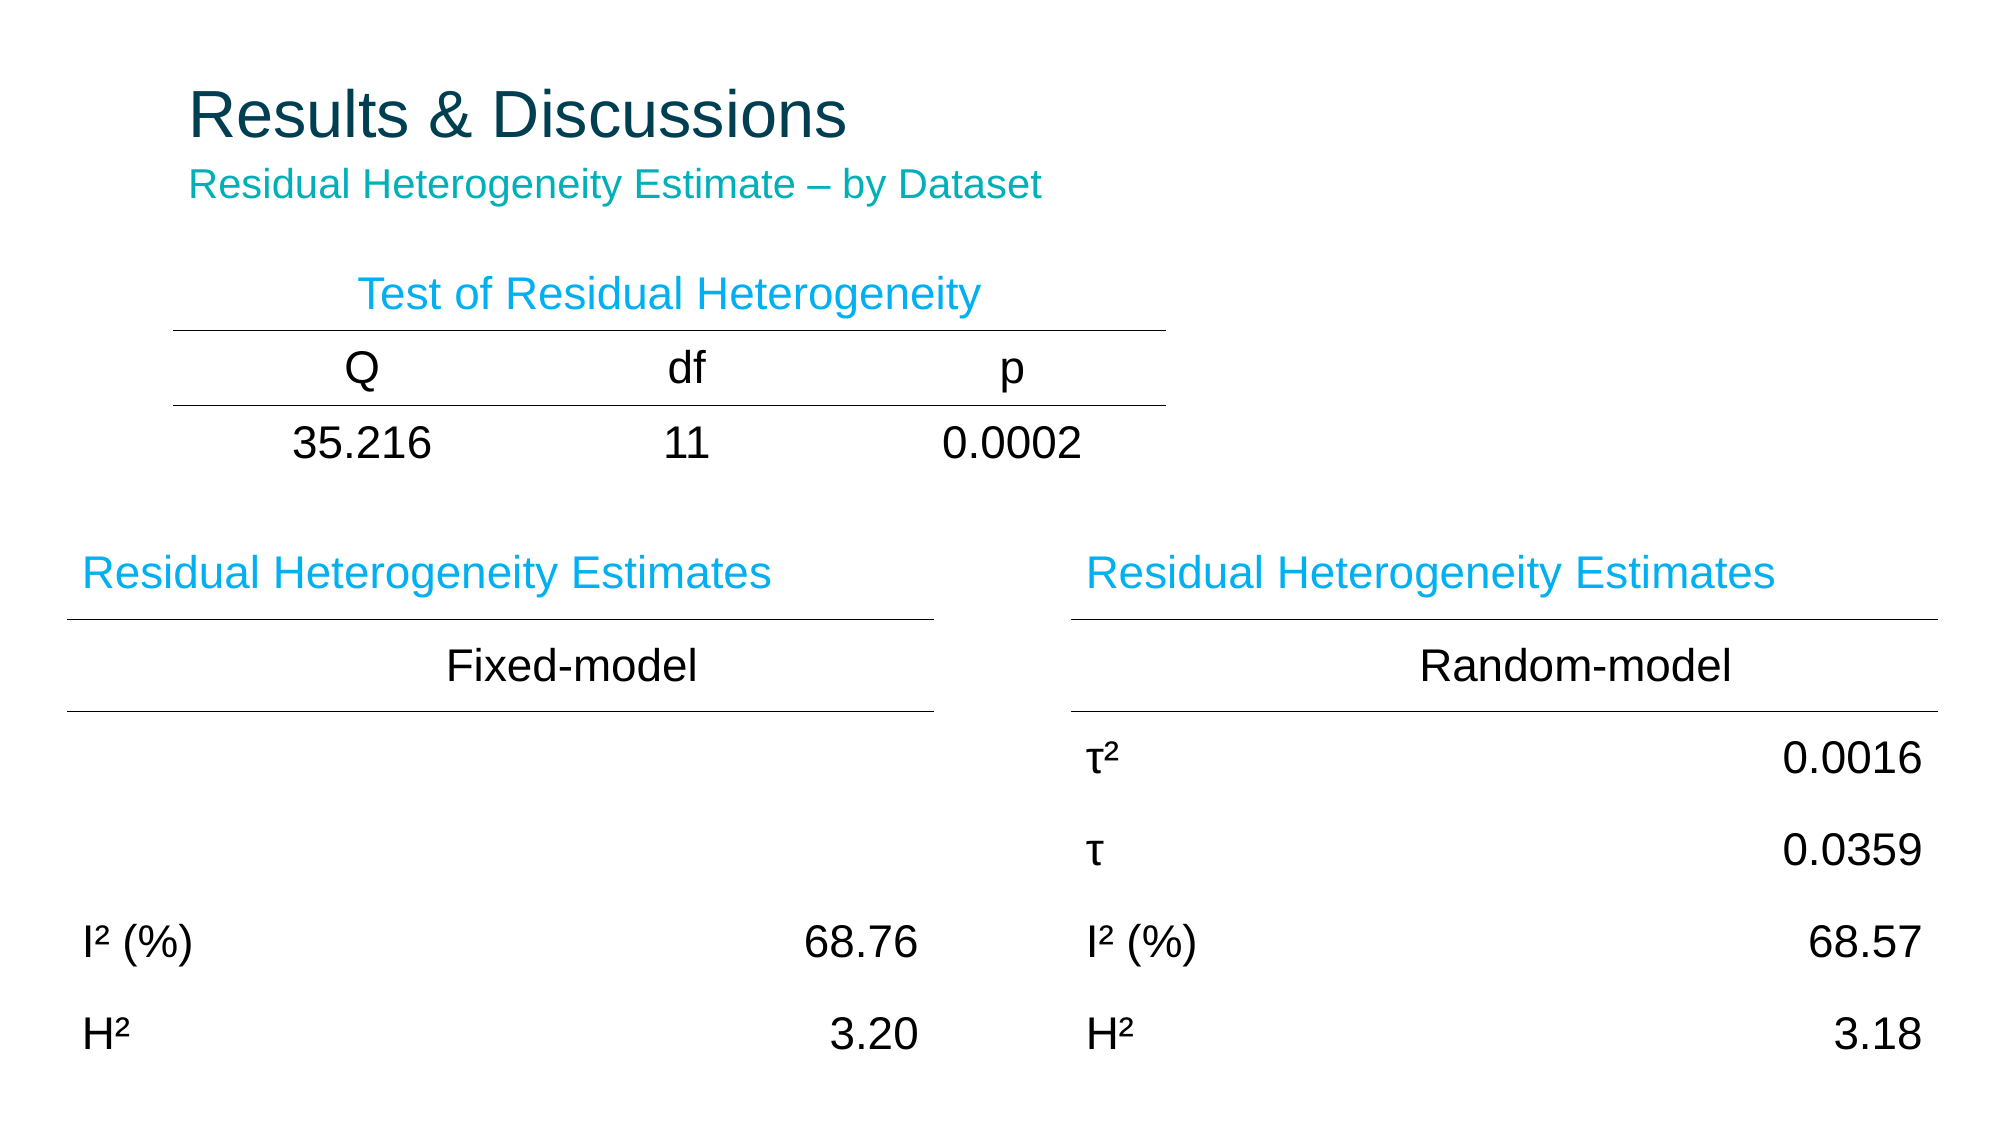

# Results & Discussions
Residual Heterogeneity Estimate – by Dataset
| Test of Residual Heterogeneity |  |  |  |
| --- | --- | --- | --- |
|  | Q | df | p |
|  | 35.216 | 11 | 0.0002 |
| Residual Heterogeneity Estimates |  |
| --- | --- |
|  | Fixed-model |
| τ² | 0.0072 |
| τ | 0.0846 |
| I² (%) | 68.76 |
| H² | 3.20 |
| Residual Heterogeneity Estimates |  |
| --- | --- |
|  | Random-model |
| τ² | 0.0016 |
| τ | 0.0359 |
| I² (%) | 68.57 |
| H² | 3.18 |